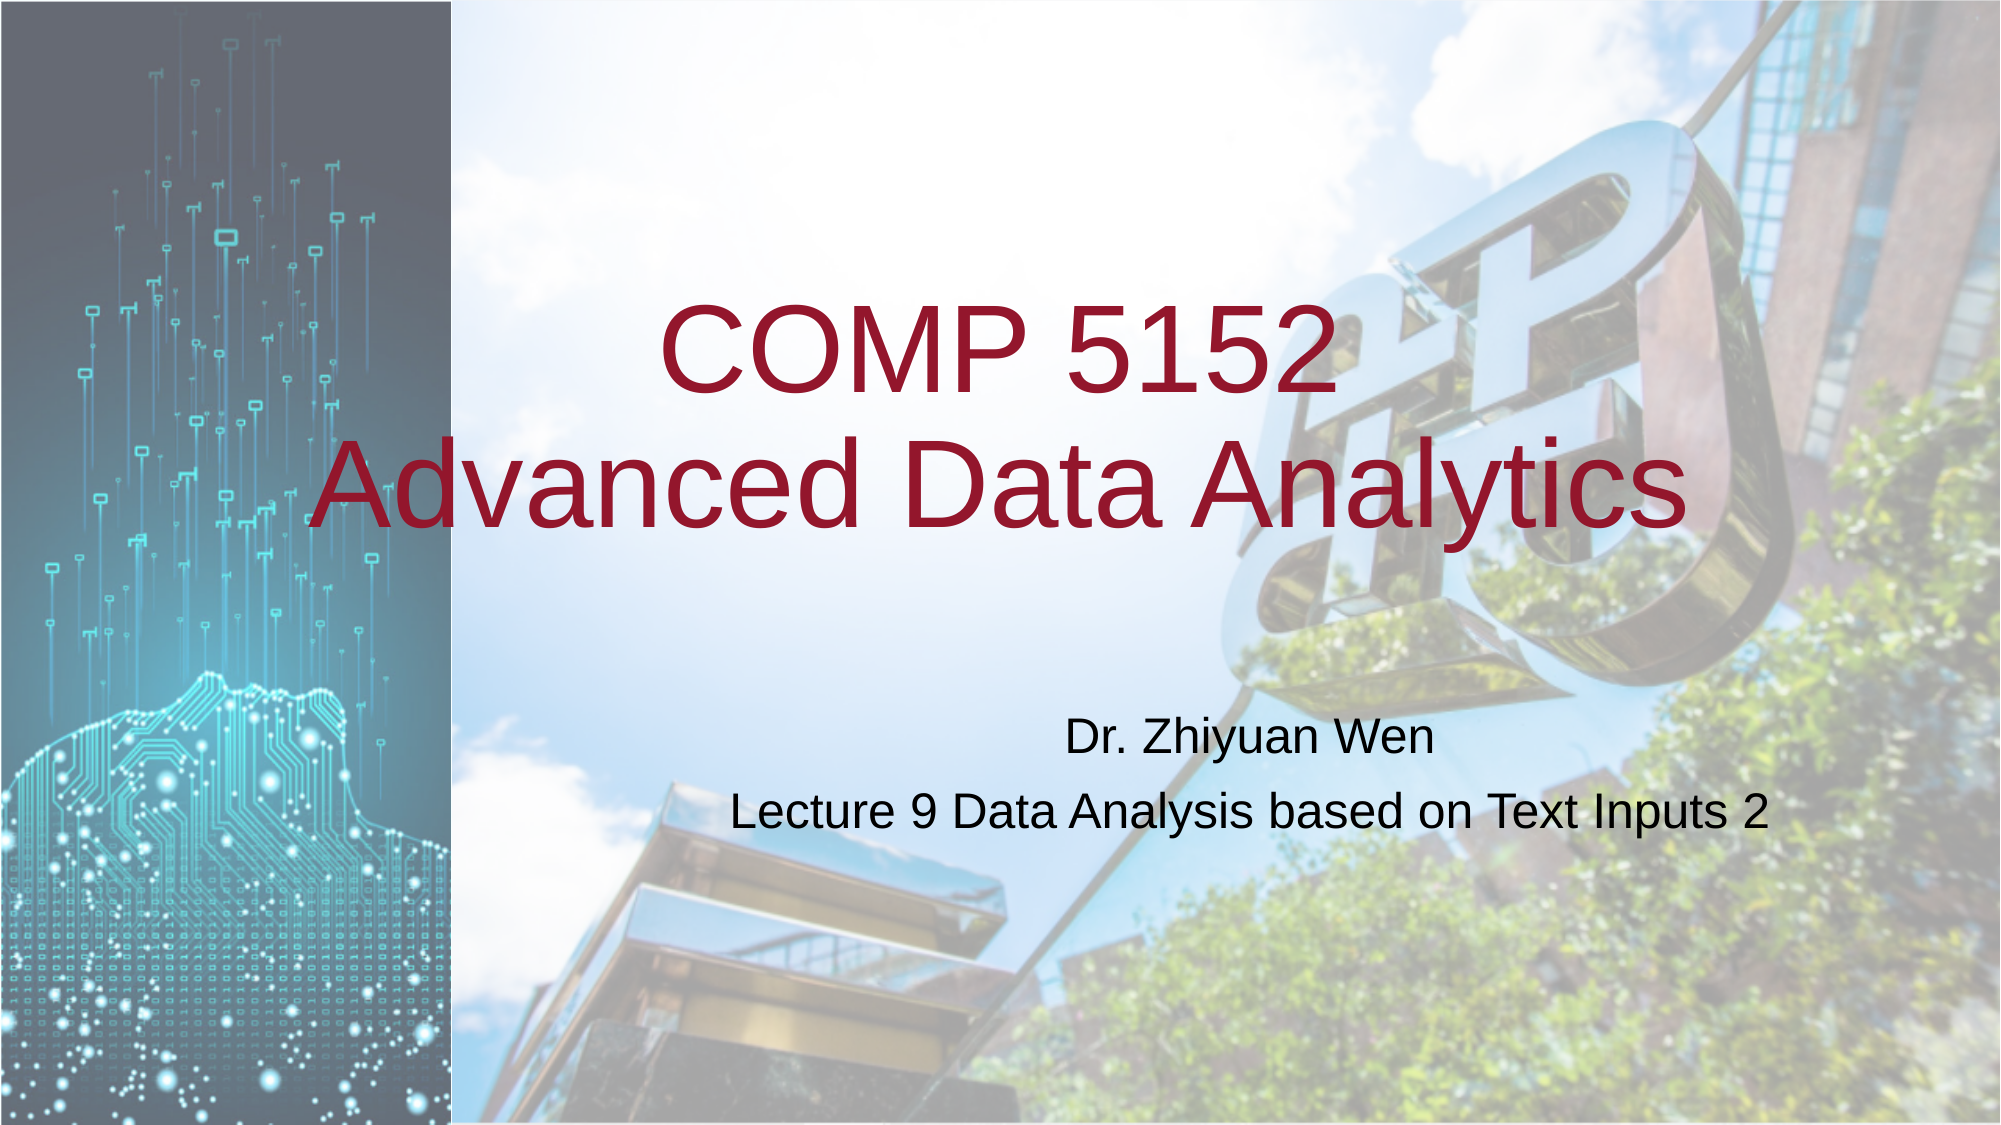

# COMP 5152 Advanced Data Analytics
Dr. Zhiyuan Wen
Lecture 9 Data Analysis based on Text Inputs 2